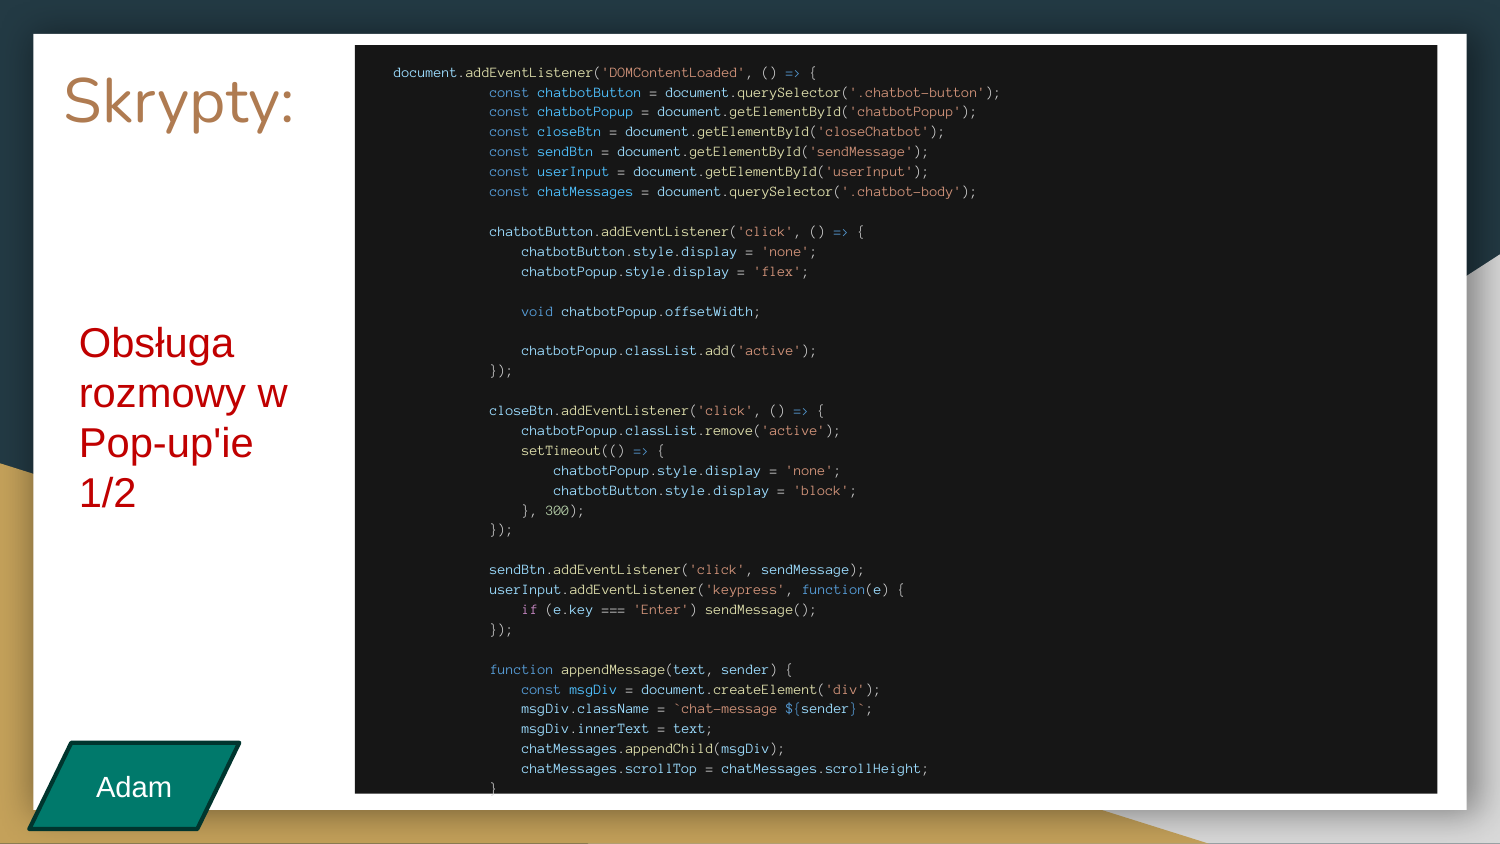

# Skrypty:
document.addEventListener('DOMContentLoaded', () => {
            const chatbotButton = document.querySelector('.chatbot-button');
            const chatbotPopup = document.getElementById('chatbotPopup');
            const closeBtn = document.getElementById('closeChatbot');
            const sendBtn = document.getElementById('sendMessage');
            const userInput = document.getElementById('userInput');
            const chatMessages = document.querySelector('.chatbot-body');

            chatbotButton.addEventListener('click', () => {
                chatbotButton.style.display = 'none';
                chatbotPopup.style.display = 'flex';
                void chatbotPopup.offsetWidth;

                chatbotPopup.classList.add('active');
            });
            closeBtn.addEventListener('click', () => {
                chatbotPopup.classList.remove('active');
                setTimeout(() => {
                    chatbotPopup.style.display = 'none';
                    chatbotButton.style.display = 'block';
                }, 300);
            });
            sendBtn.addEventListener('click', sendMessage);
            userInput.addEventListener('keypress', function(e) {
                if (e.key === 'Enter') sendMessage();
            });
            function appendMessage(text, sender) {
                const msgDiv = document.createElement('div');
                msgDiv.className = `chat-message ${sender}`;
                msgDiv.innerText = text;
                chatMessages.appendChild(msgDiv);
                chatMessages.scrollTop = chatMessages.scrollHeight;
            }

Obsługa rozmowy w Pop-up'ie 1/2
Adam